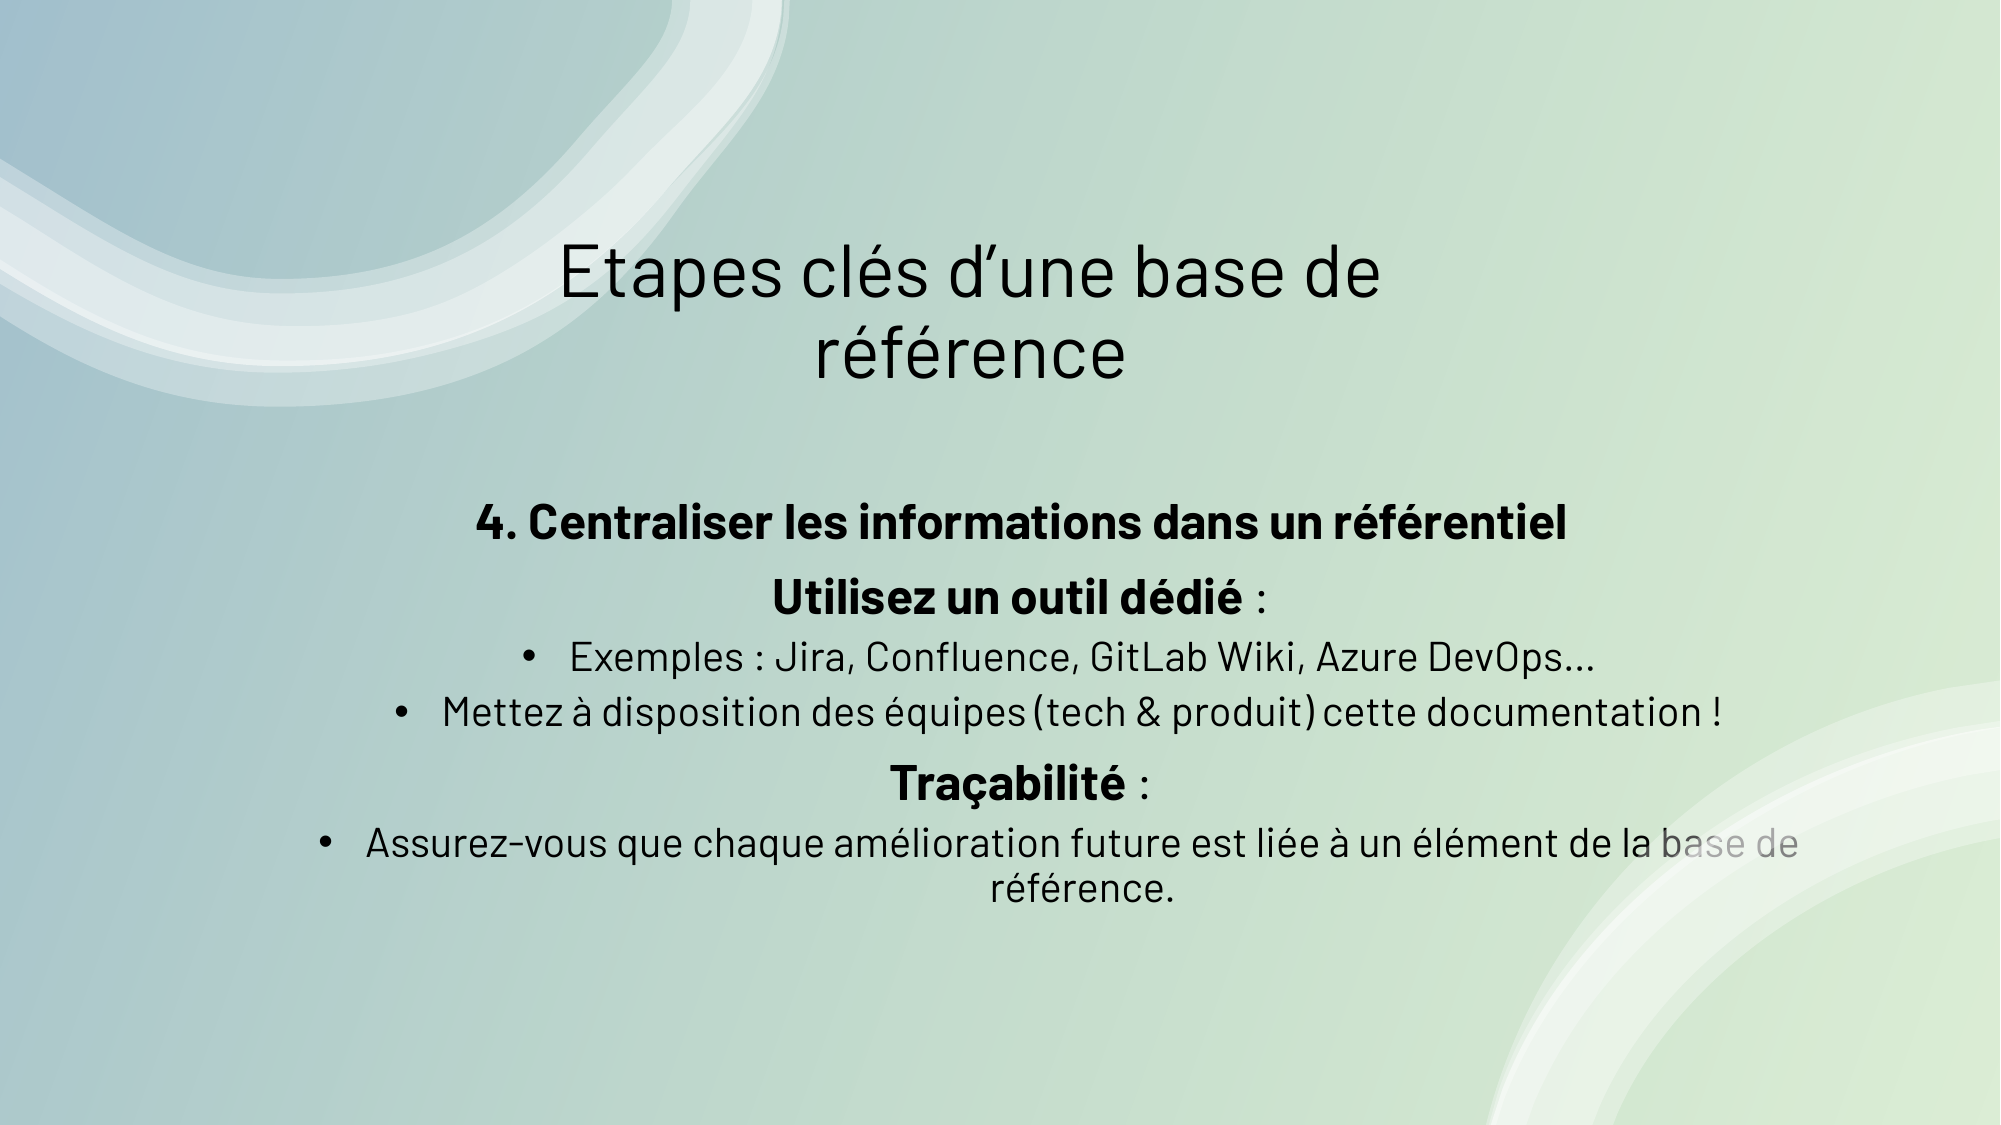

# Etapes clés d’une base de référence
4. Centraliser les informations dans un référentiel
Utilisez un outil dédié :
Exemples : Jira, Confluence, GitLab Wiki, Azure DevOps…
Mettez à disposition des équipes (tech & produit) cette documentation !
Traçabilité :
Assurez-vous que chaque amélioration future est liée à un élément de la base de référence.